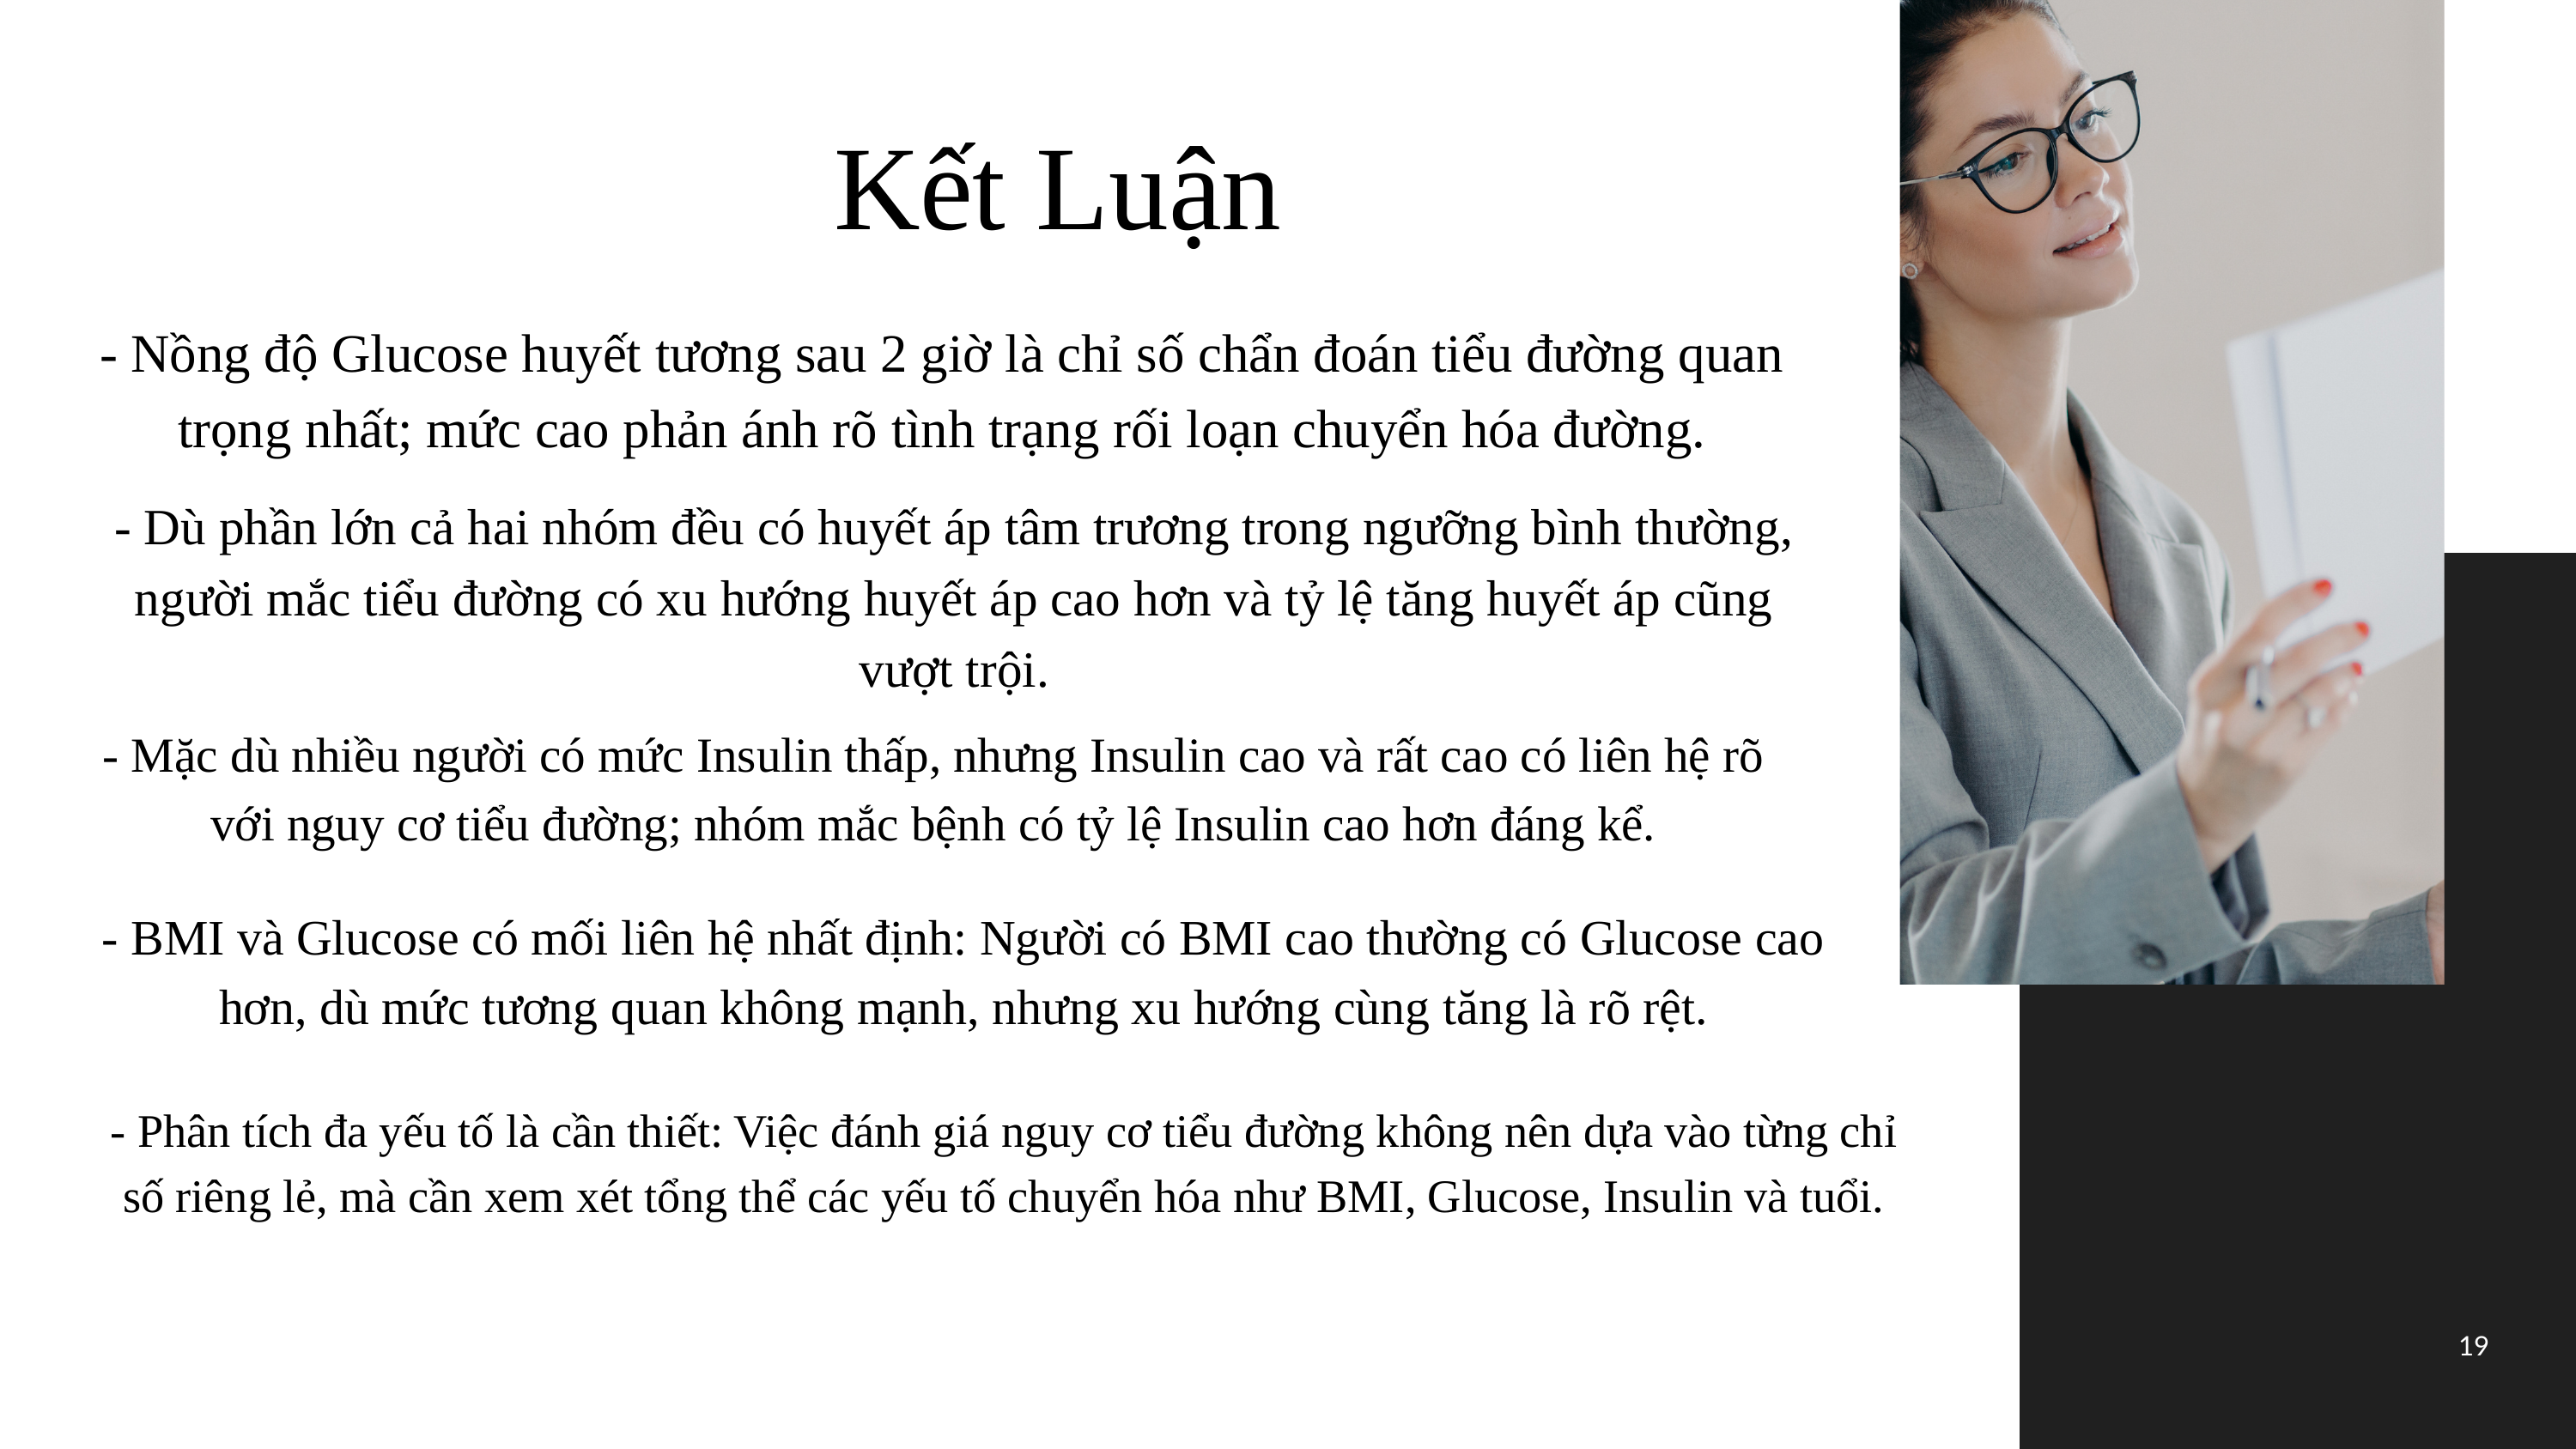

Kết Luận
- Nồng độ Glucose huyết tương sau 2 giờ là chỉ số chẩn đoán tiểu đường quan trọng nhất; mức cao phản ánh rõ tình trạng rối loạn chuyển hóa đường.
- Dù phần lớn cả hai nhóm đều có huyết áp tâm trương trong ngưỡng bình thường, người mắc tiểu đường có xu hướng huyết áp cao hơn và tỷ lệ tăng huyết áp cũng vượt trội.

- Mặc dù nhiều người có mức Insulin thấp, nhưng Insulin cao và rất cao có liên hệ rõ với nguy cơ tiểu đường; nhóm mắc bệnh có tỷ lệ Insulin cao hơn đáng kể.
- BMI và Glucose có mối liên hệ nhất định: Người có BMI cao thường có Glucose cao hơn, dù mức tương quan không mạnh, nhưng xu hướng cùng tăng là rõ rệt.
- Phân tích đa yếu tố là cần thiết: Việc đánh giá nguy cơ tiểu đường không nên dựa vào từng chỉ số riêng lẻ, mà cần xem xét tổng thể các yếu tố chuyển hóa như BMI, Glucose, Insulin và tuổi.

19